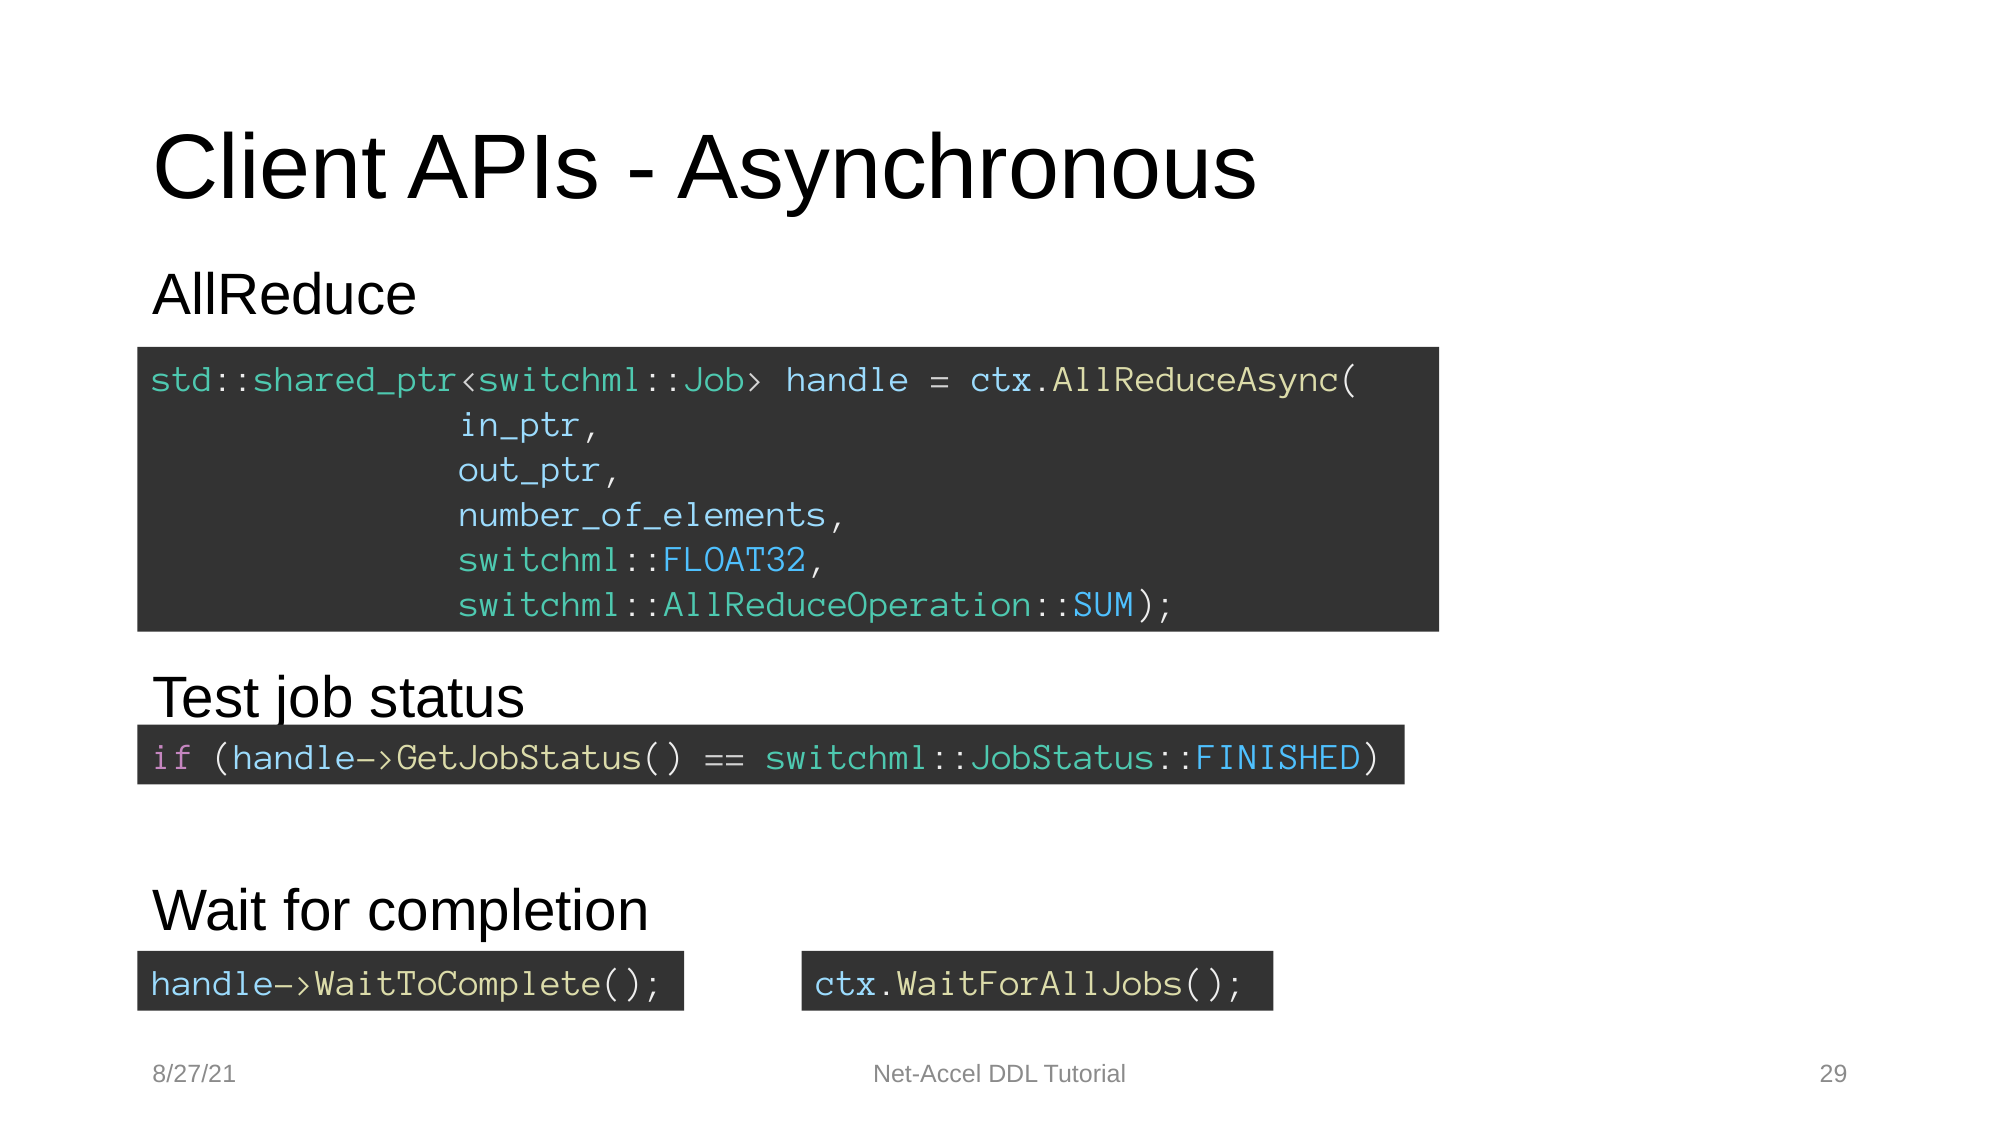

# Client APIs - Asynchronous
AllReduce

std::shared_ptr<switchml::Job> handle = ctx.AllReduceAsync(
               in_ptr,
               out_ptr,
               number_of_elements,
               switchml::FLOAT32,
               switchml::AllReduceOperation::SUM);
Test job status

if (handle->GetJobStatus() == switchml::JobStatus::FINISHED)
Wait for completion

handle->WaitToComplete();
ctx.WaitForAllJobs();
8/27/21
Net-Accel DDL Tutorial
29